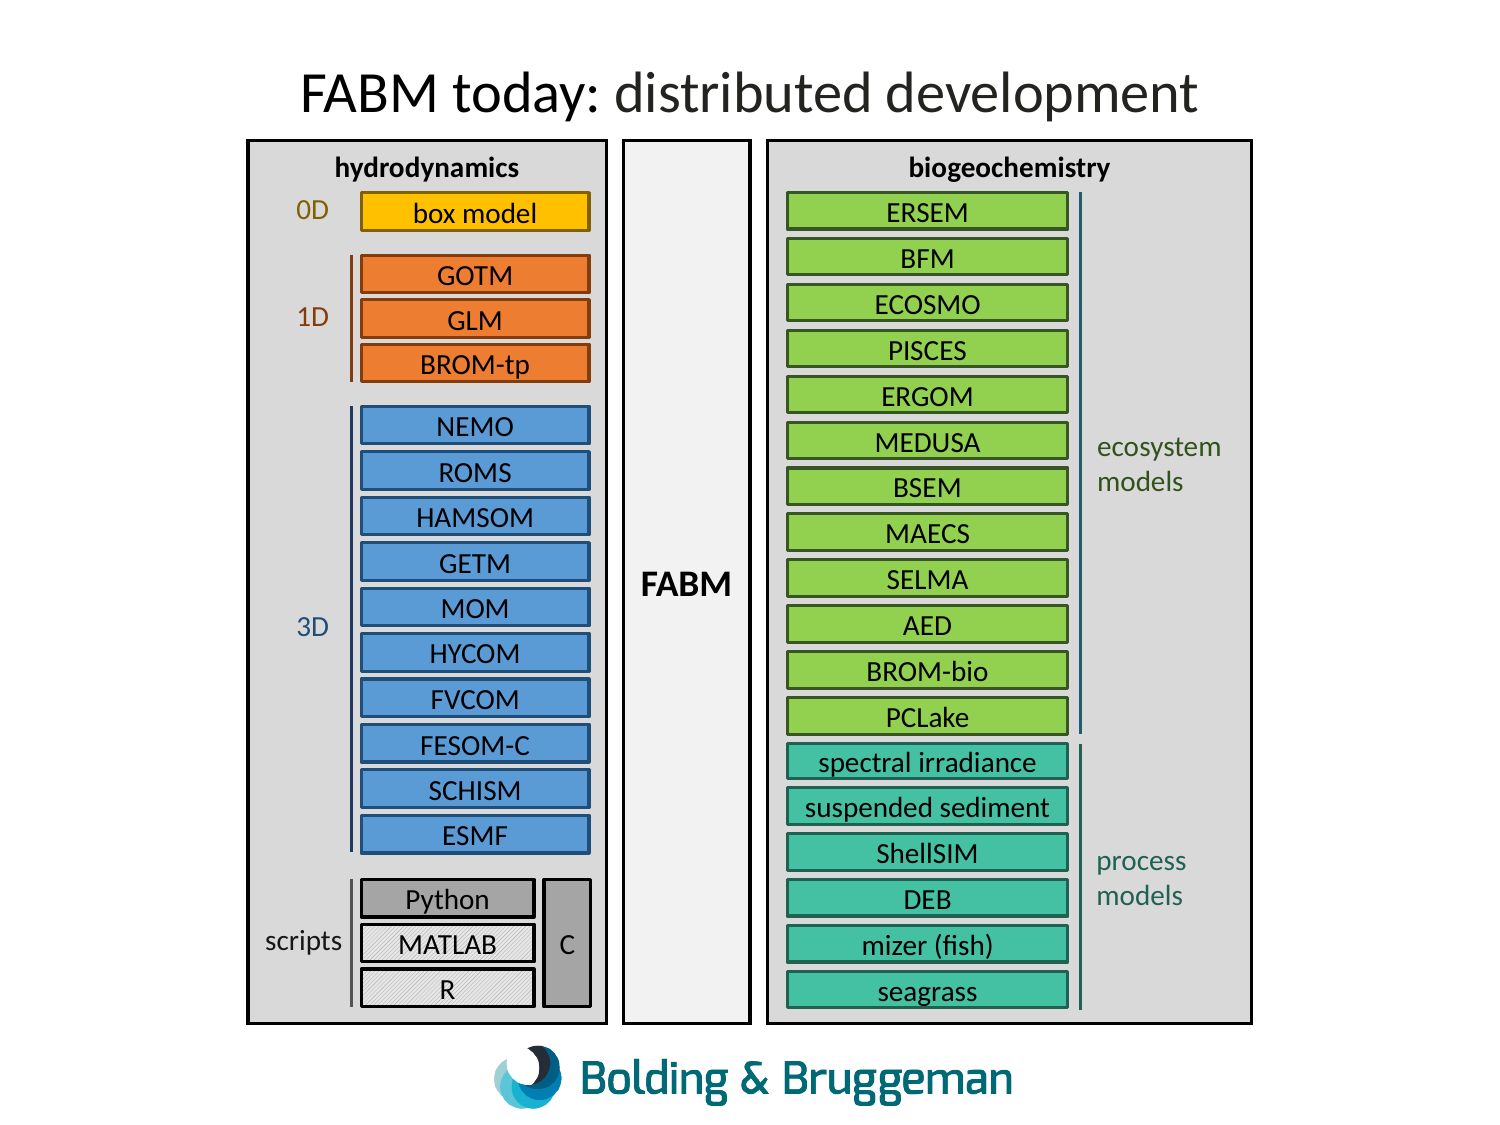

# FABM today: distributed development
hydrodynamics
FABM
biogeochemistry
0D
ERSEM
box model
GOTM
GLM
BROM-tp
NEMO
ROMS
HAMSOM
GETM
MOM
HYCOM
FVCOM
FESOM-C
SCHISM
ESMF
Python
C
MATLAB
R
BFM
ECOSMO
1D
PISCES
ERGOM
ecosystem
models
MEDUSA
BSEM
MAECS
SELMA
3D
AED
BROM-bio
PCLake
spectral irradiance
suspended sediment
ShellSIM
process
models
DEB
scripts
mizer (fish)
seagrass